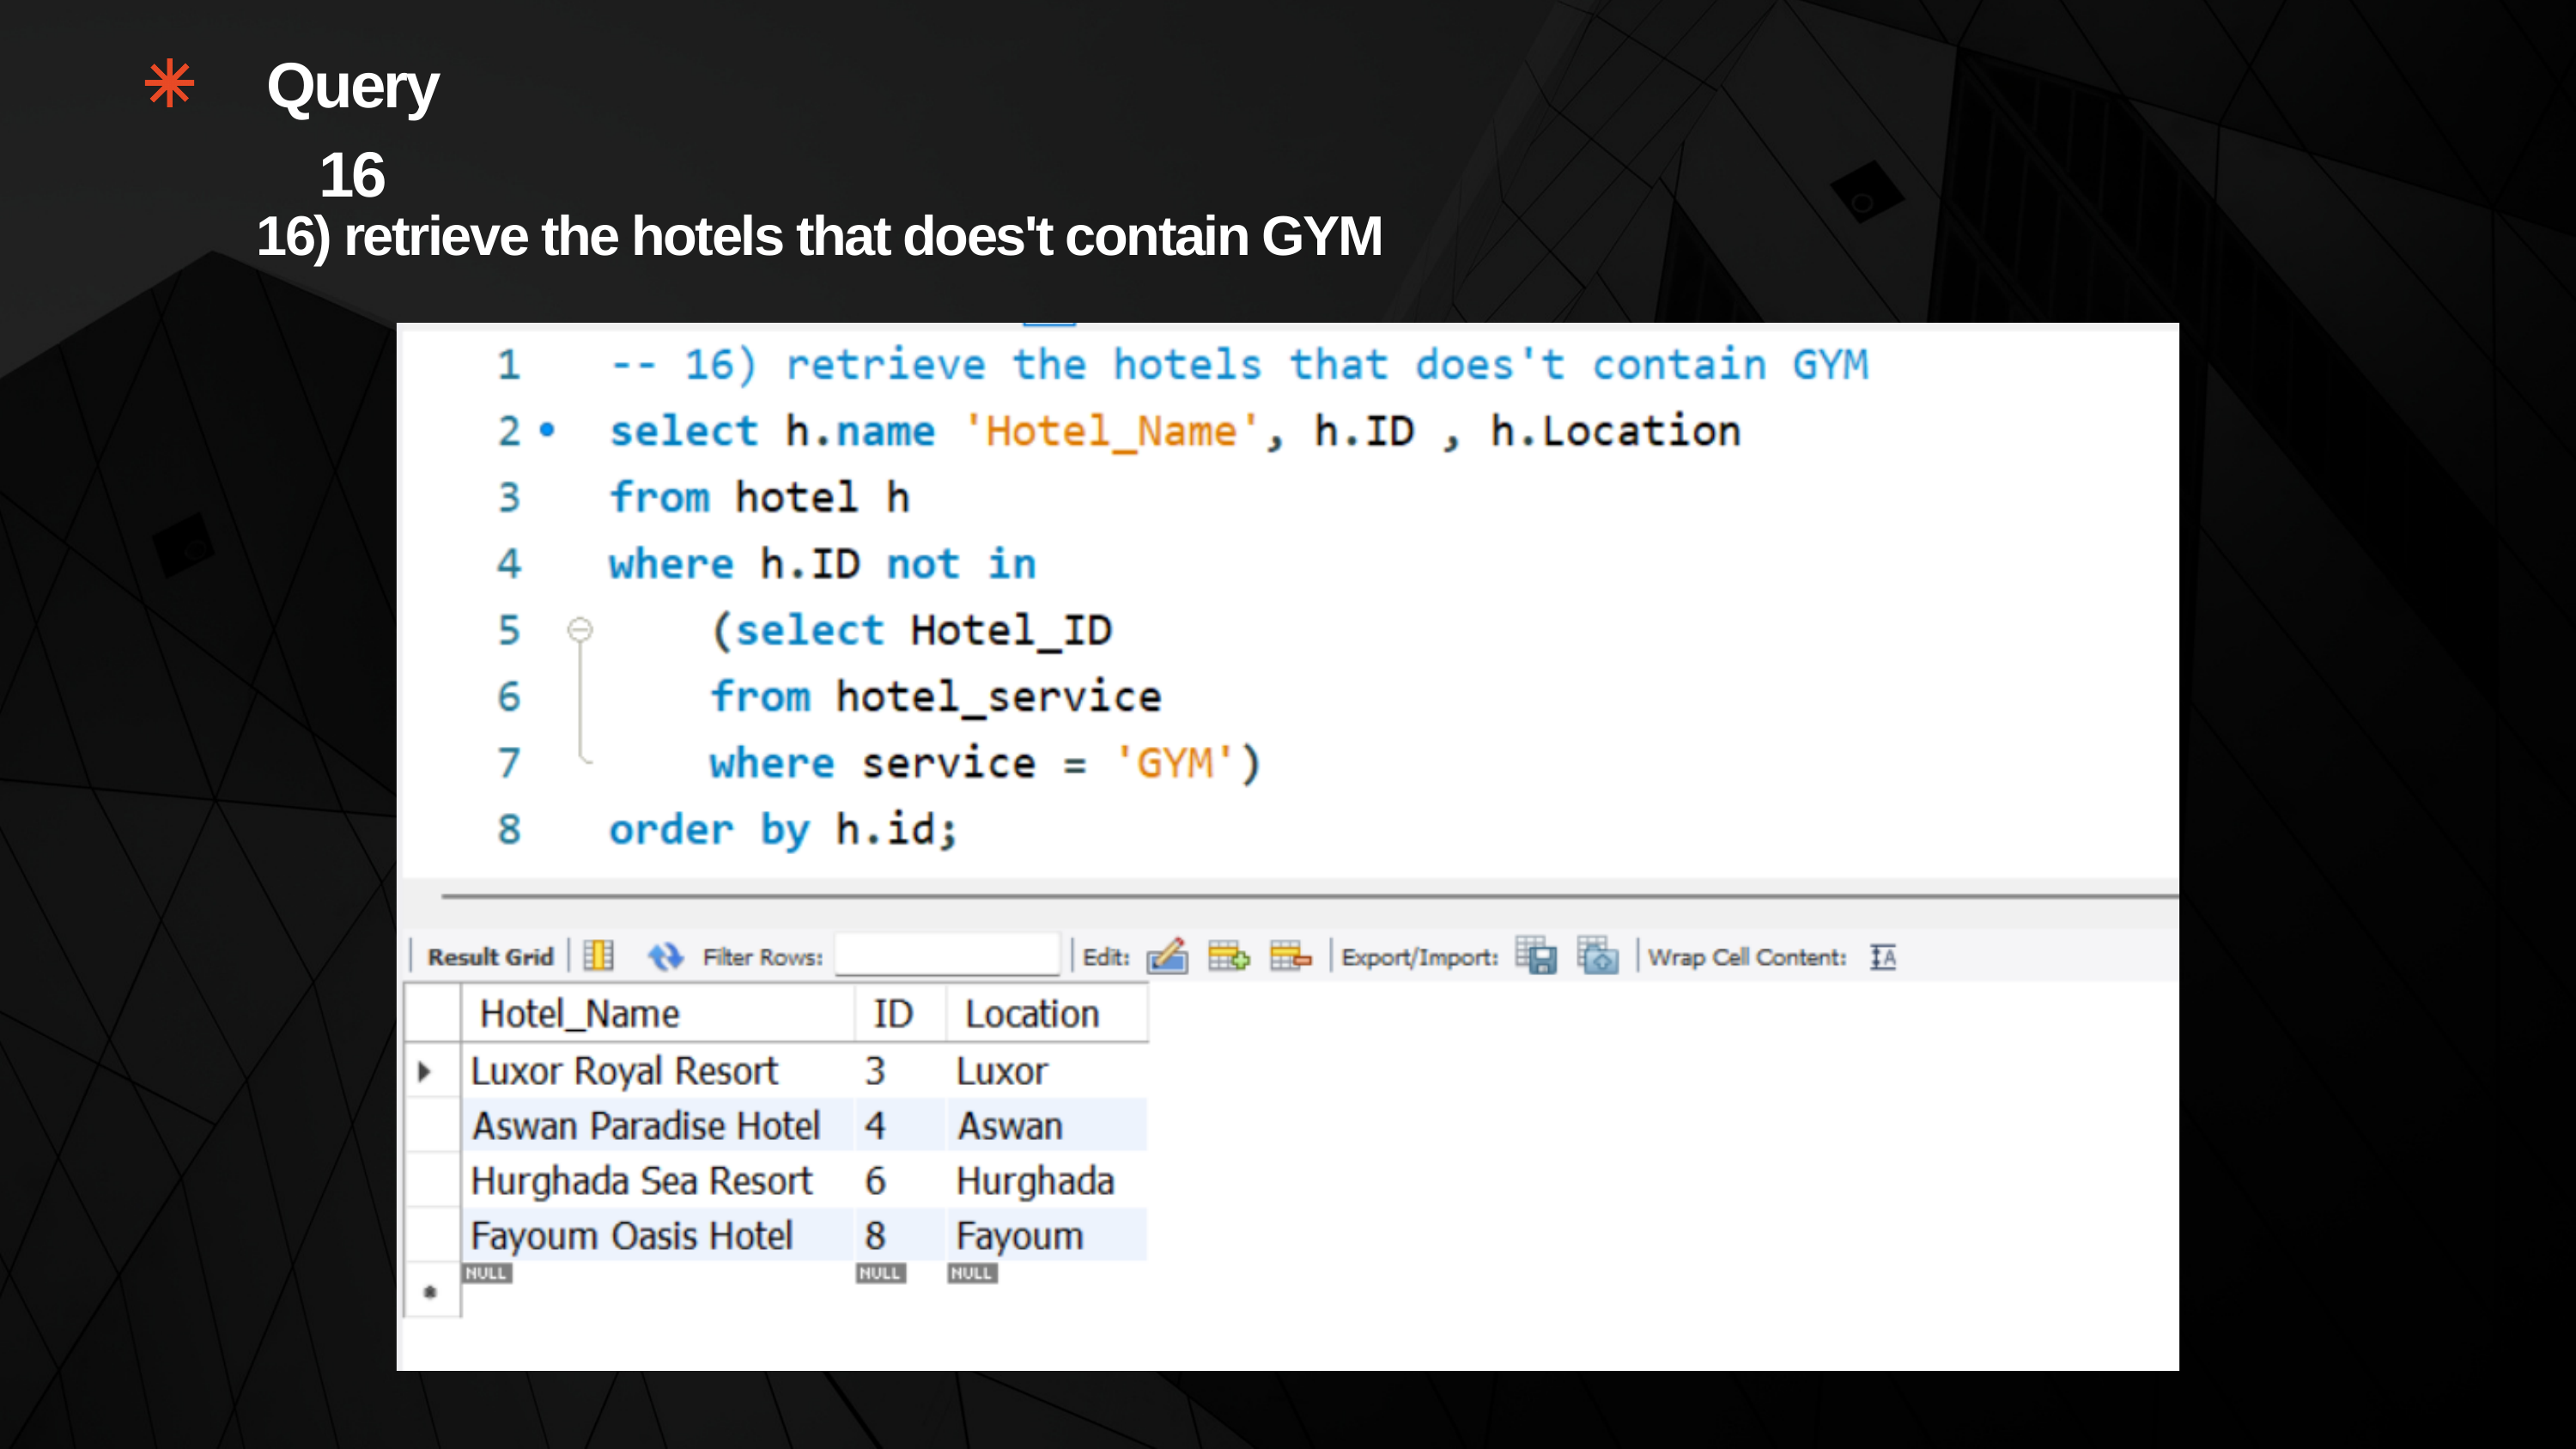

Query 16

16) retrieve the hotels that does't contain GYM